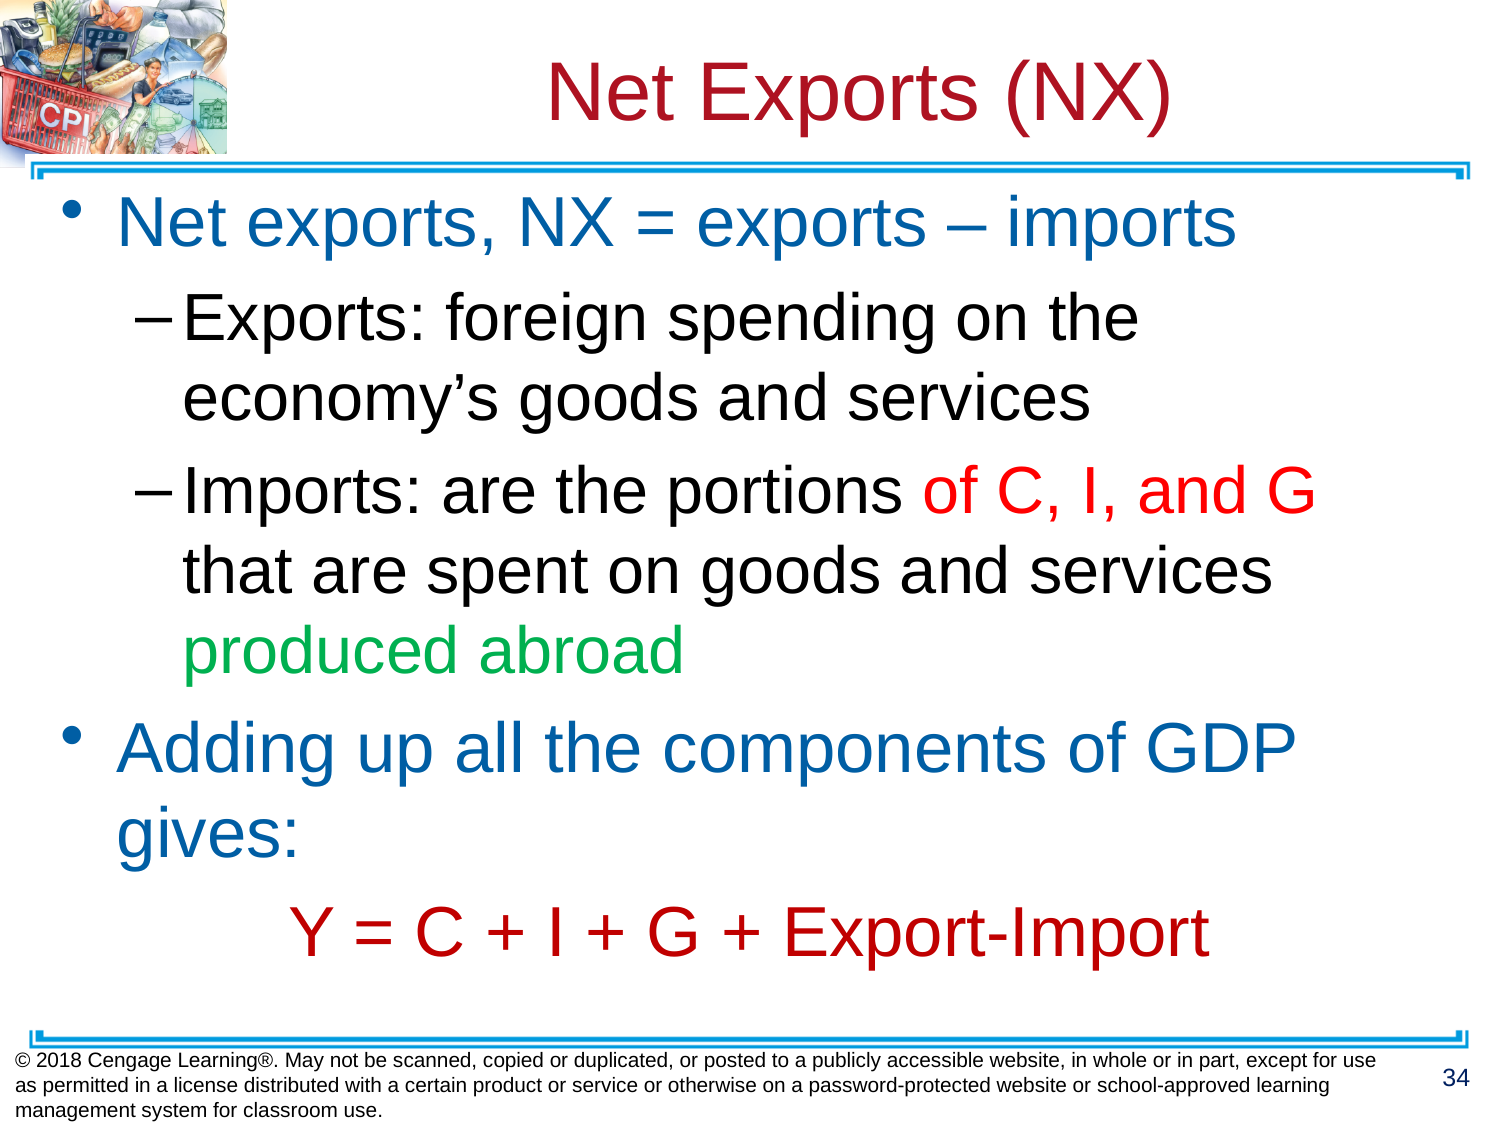

# Net Exports (NX)
Net exports, NX = exports – imports
Exports: foreign spending on the economy’s goods and services
Imports: are the portions of C, I, and G
that are spent on goods and services produced abroad
Adding up all the components of GDP gives:
Y = C + I + G + Export-Import

© 2018 Cengage Learning®. May not be scanned, copied or duplicated, or posted to a publicly accessible website, in whole or in part, except for use as permitted in a license distributed with a certain product or service or otherwise on a password-protected website or school-approved learning management system for classroom use.
34